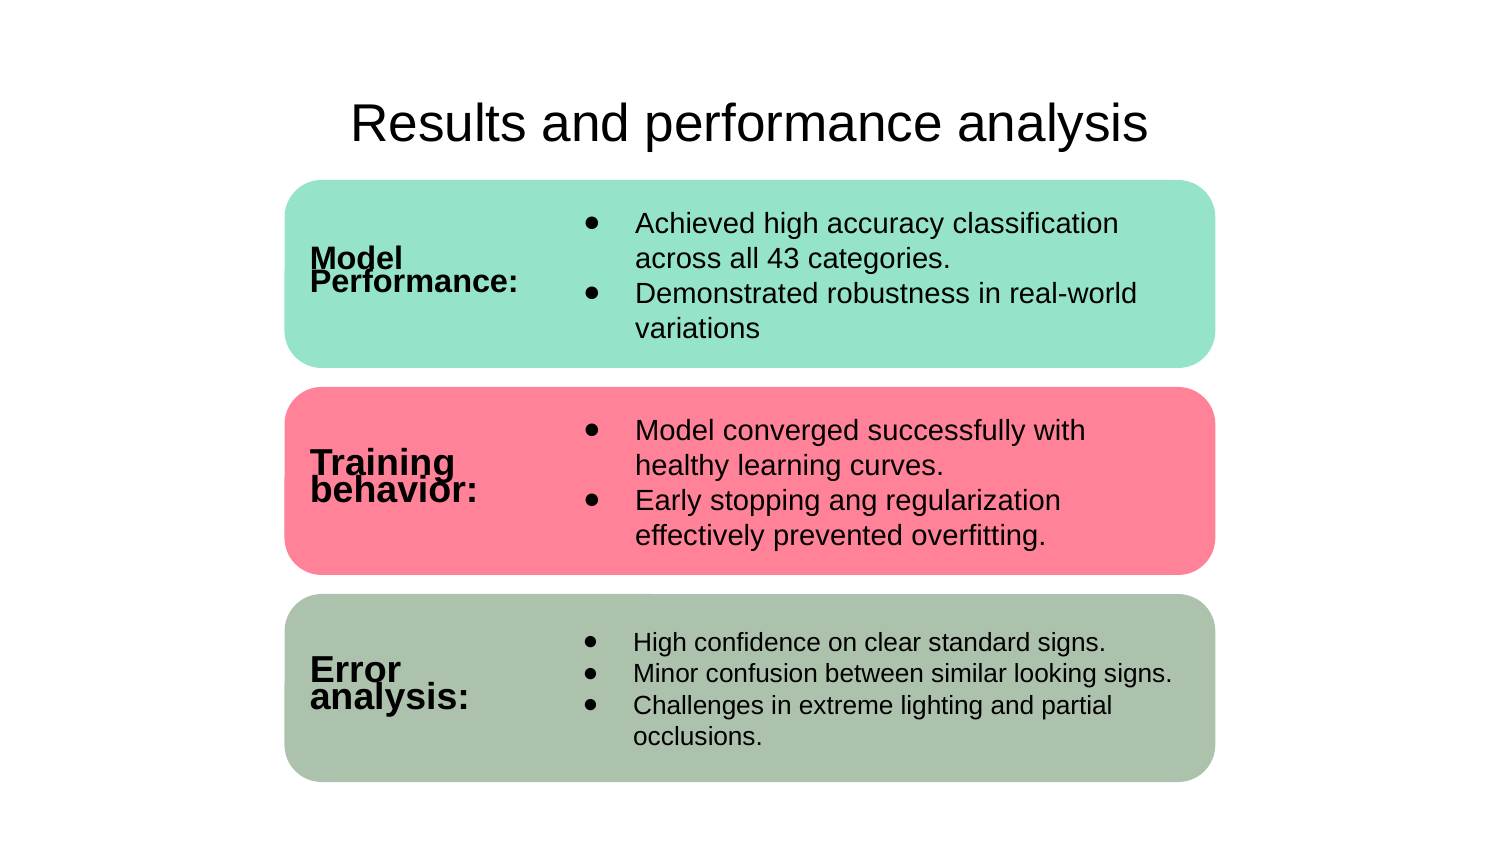

# Results and performance analysis

Achieved high accuracy classification across all 43 categories.
Demonstrated robustness in real-world variations
Model Performance:

Model converged successfully with healthy learning curves.
Early stopping ang regularization effectively prevented overfitting.
Training behavior:

High confidence on clear standard signs.
Minor confusion between similar looking signs.
Challenges in extreme lighting and partial occlusions.
Error analysis: